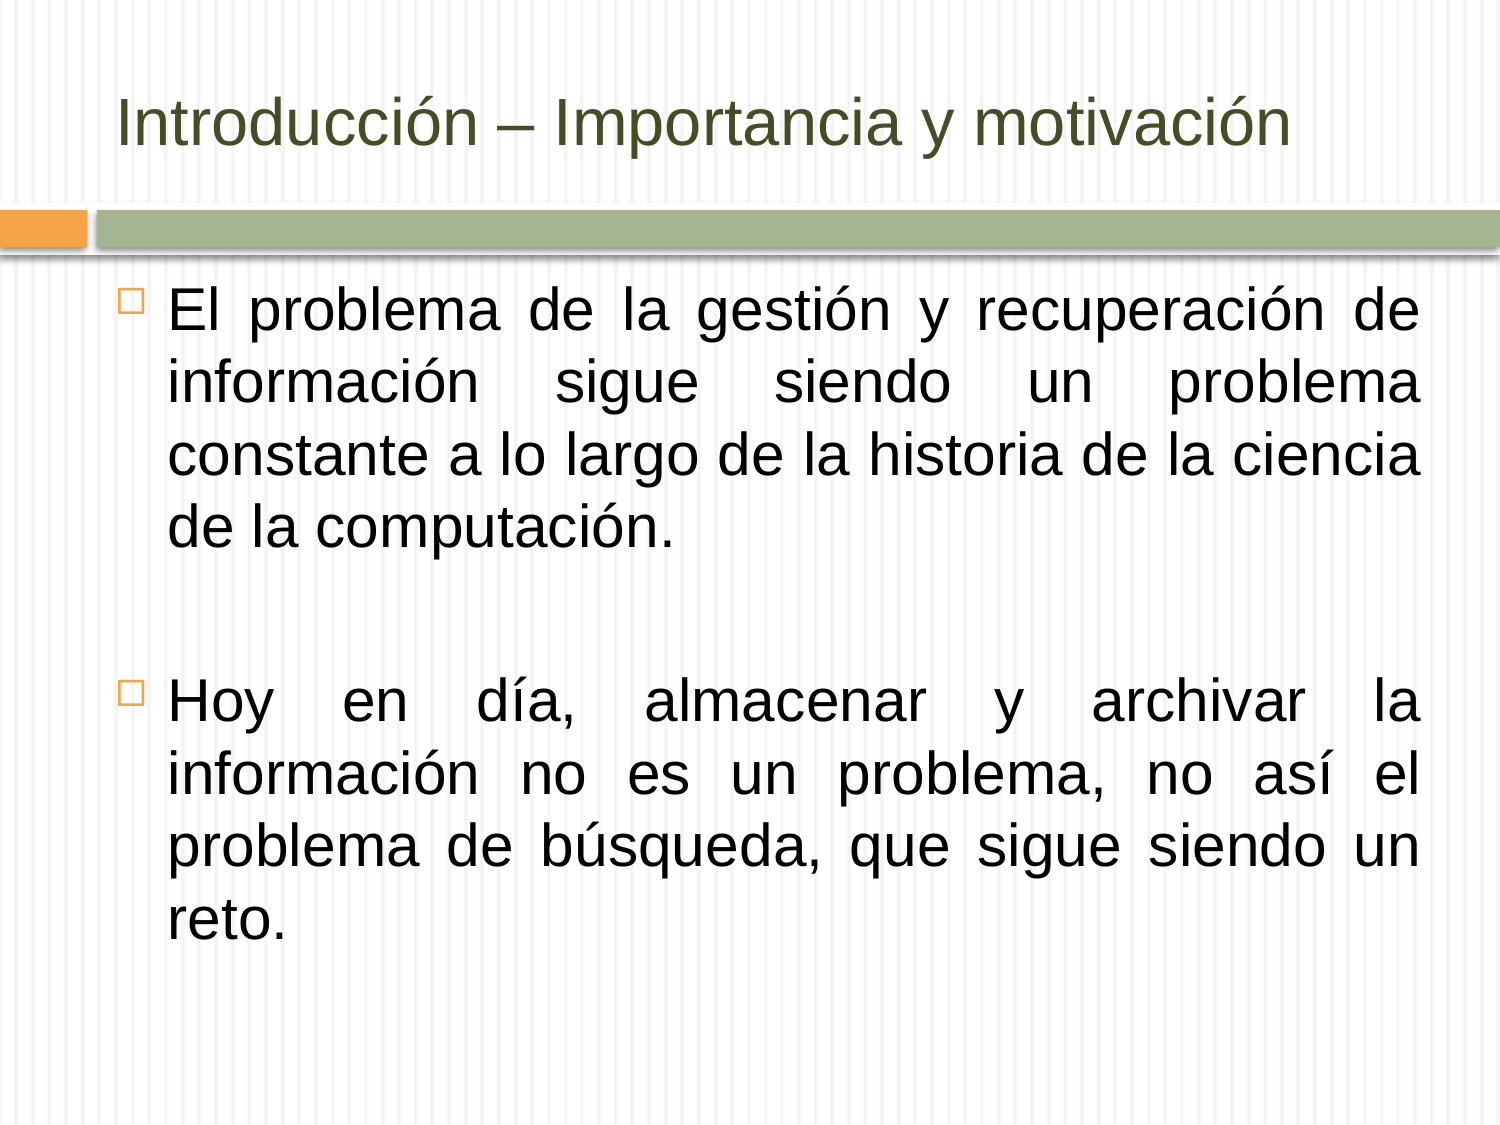

# Introducción – Importancia y motivación
El problema de la gestión y recuperación de información sigue siendo un problema constante a lo largo de la historia de la ciencia de la computación.

Hoy en día, almacenar y archivar la información no es un problema, no así el problema de búsqueda, que sigue siendo un reto.